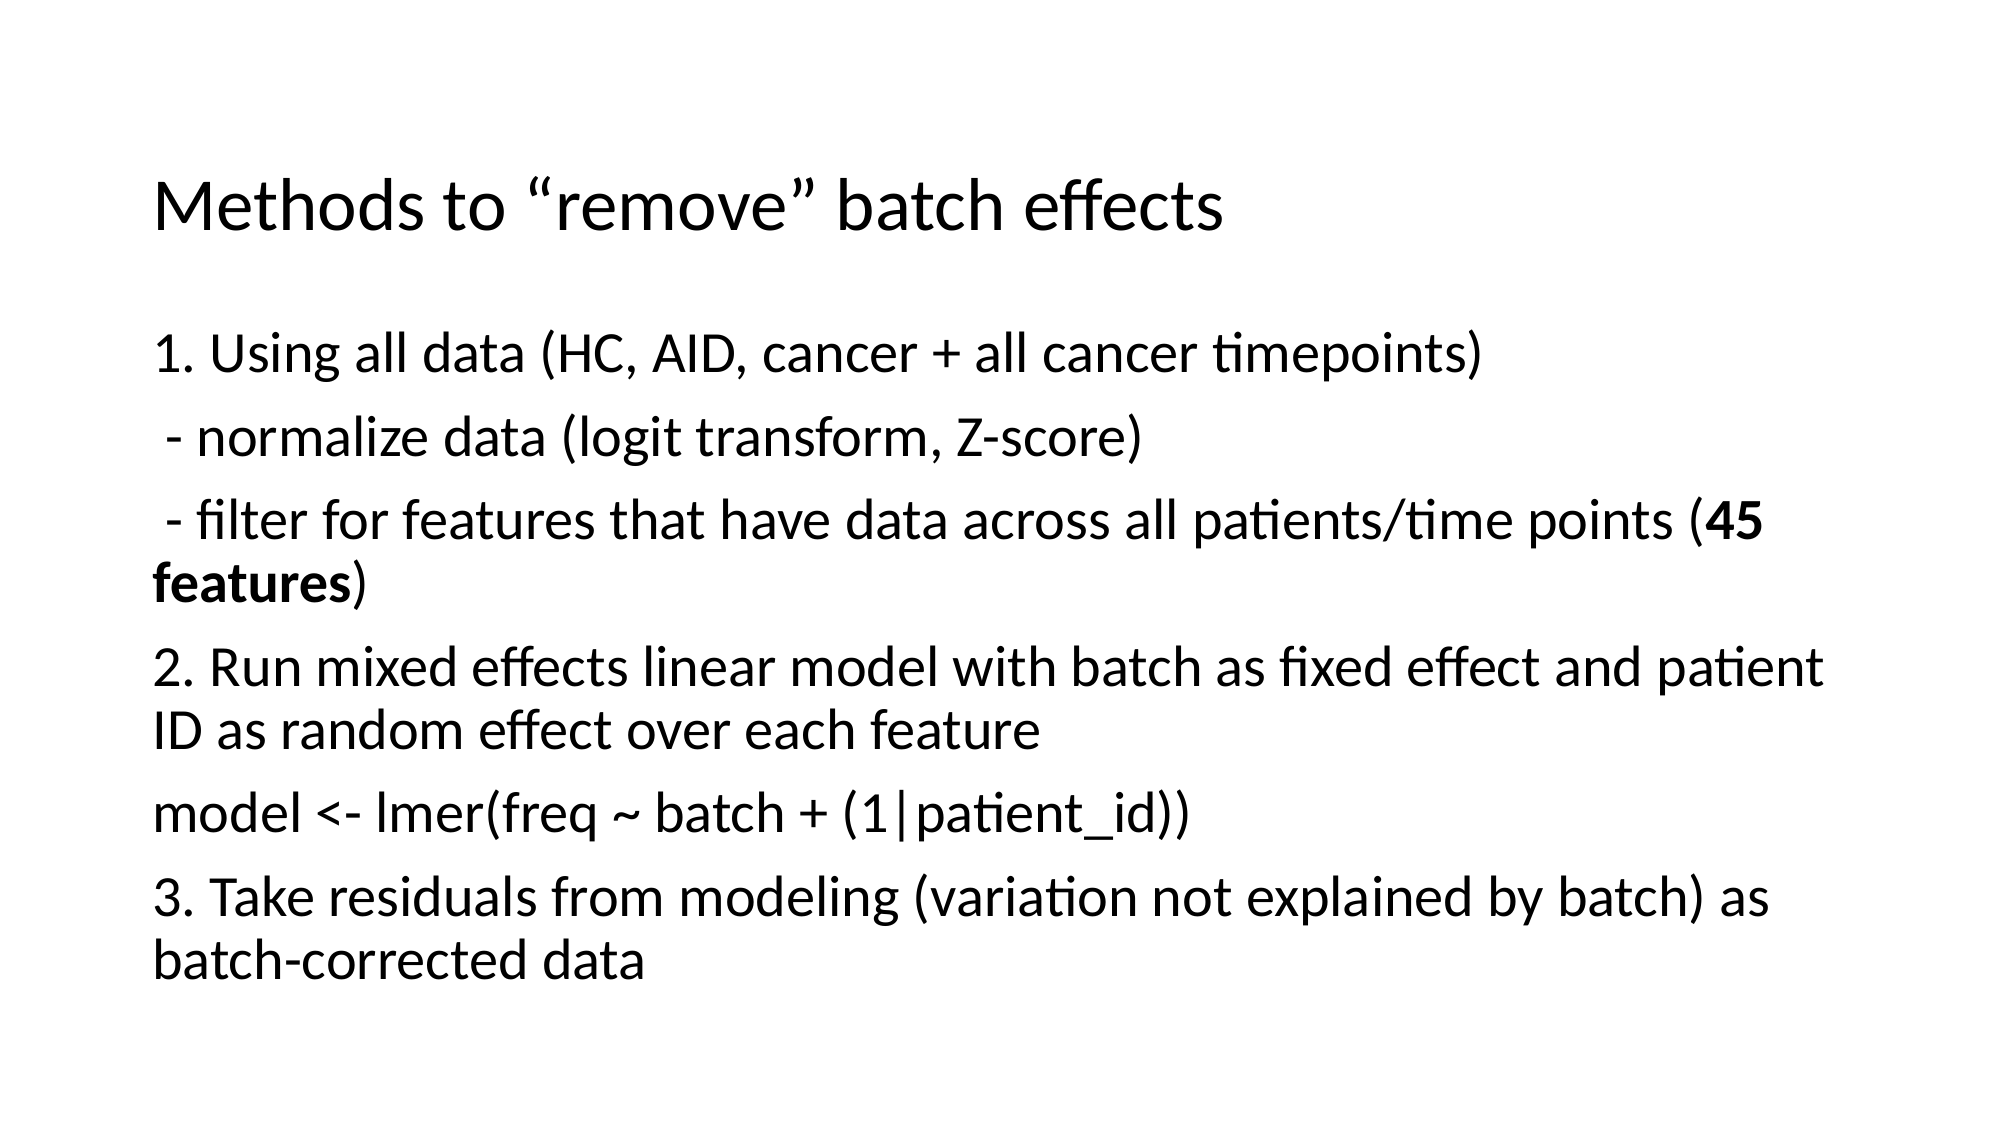

# Methods to “remove” batch effects
1. Using all data (HC, AID, cancer + all cancer timepoints)
 - normalize data (logit transform, Z-score)
 - filter for features that have data across all patients/time points (45 features)
2. Run mixed effects linear model with batch as fixed effect and patient ID as random effect over each feature
model <- lmer(freq ~ batch + (1|patient_id))
3. Take residuals from modeling (variation not explained by batch) as batch-corrected data